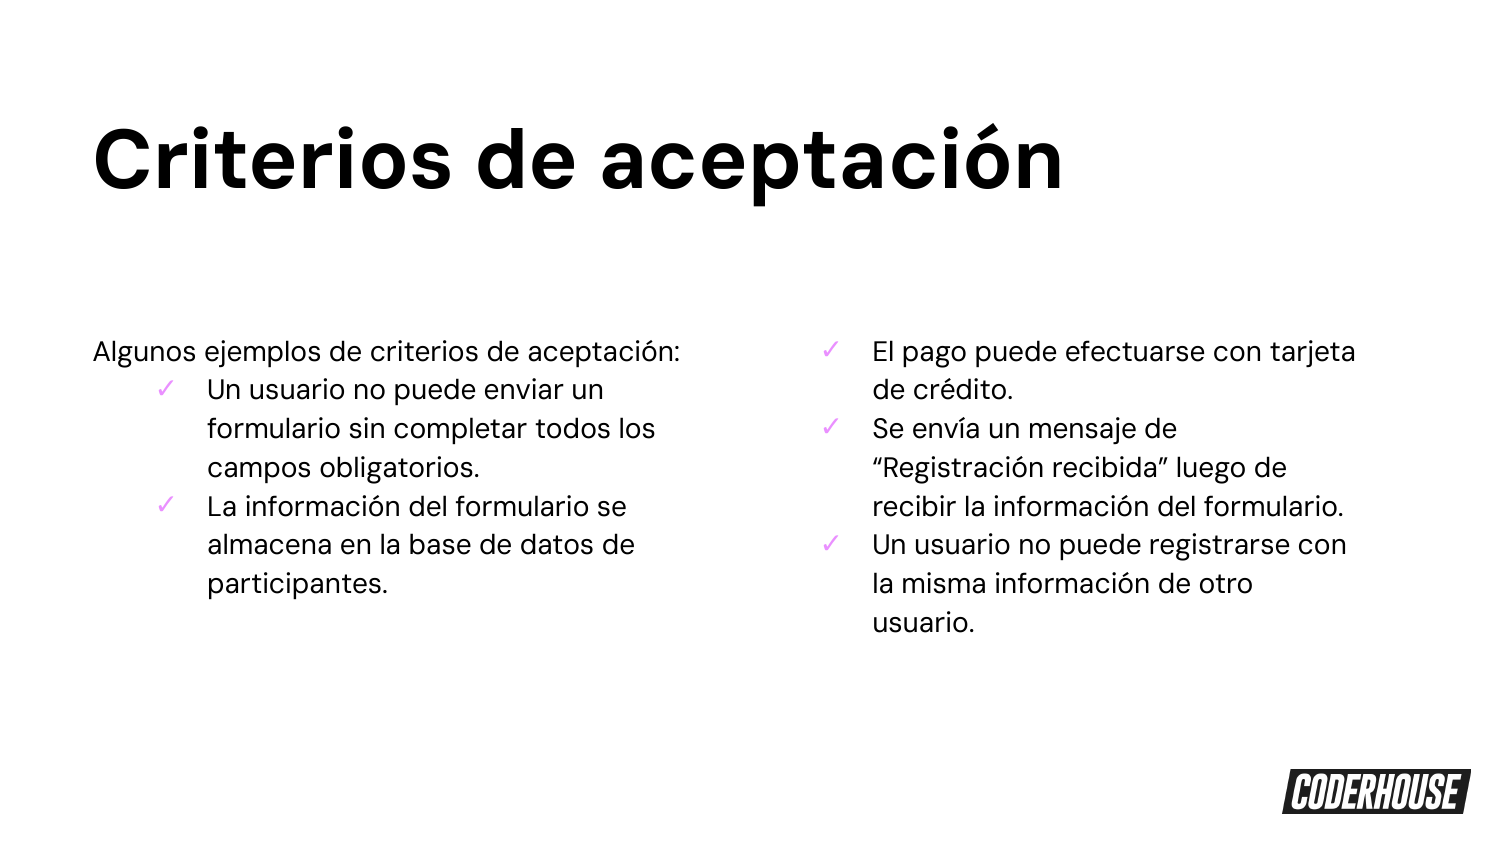

Criterios de aceptación
Algunos ejemplos de criterios de aceptación:
Un usuario no puede enviar un formulario sin completar todos los campos obligatorios.
La información del formulario se almacena en la base de datos de participantes.

El pago puede efectuarse con tarjeta de crédito.
Se envía un mensaje de “Registración recibida” luego de recibir la información del formulario.
Un usuario no puede registrarse con la misma información de otro usuario.